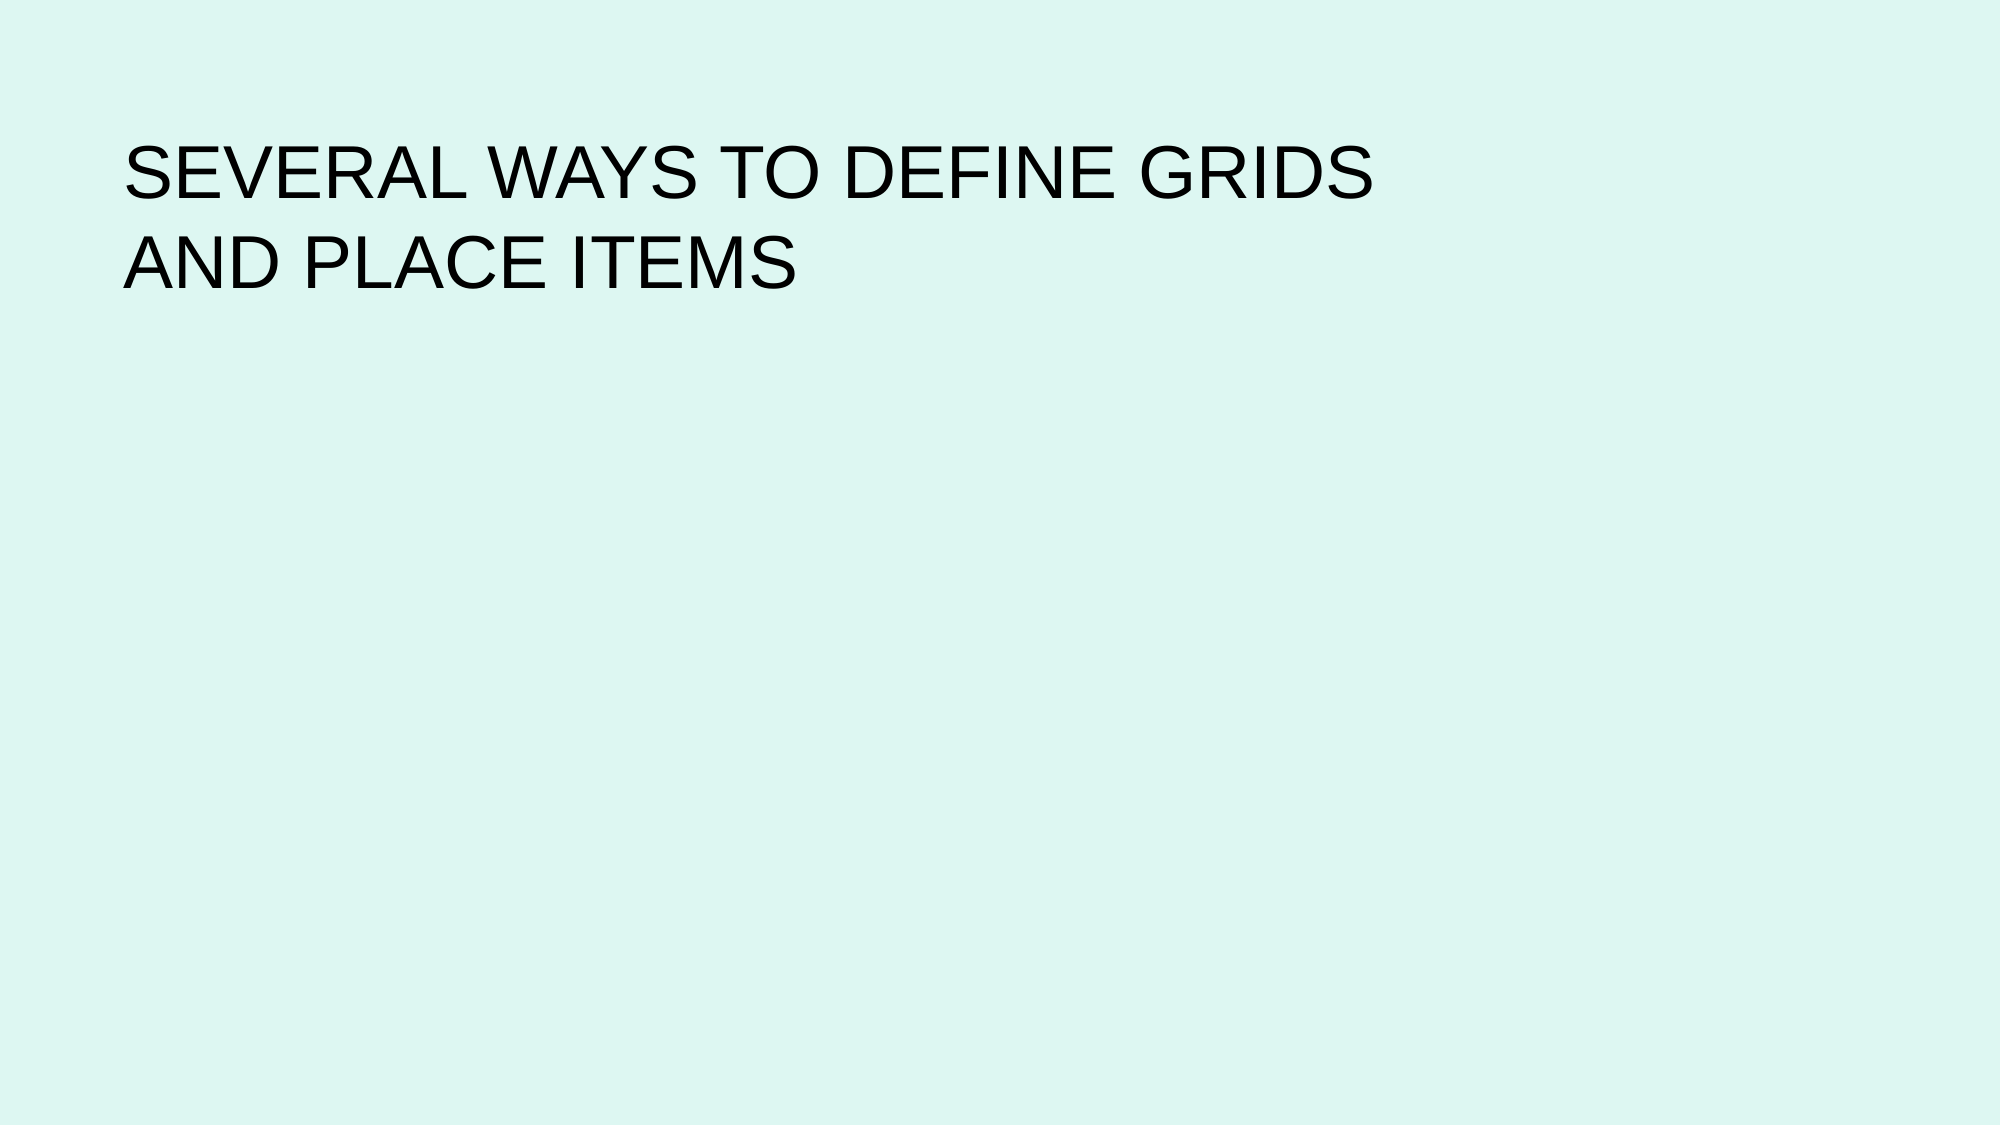

SEVERAL WAYS TO DEFINE GRIDS
AND PLACE ITEMS